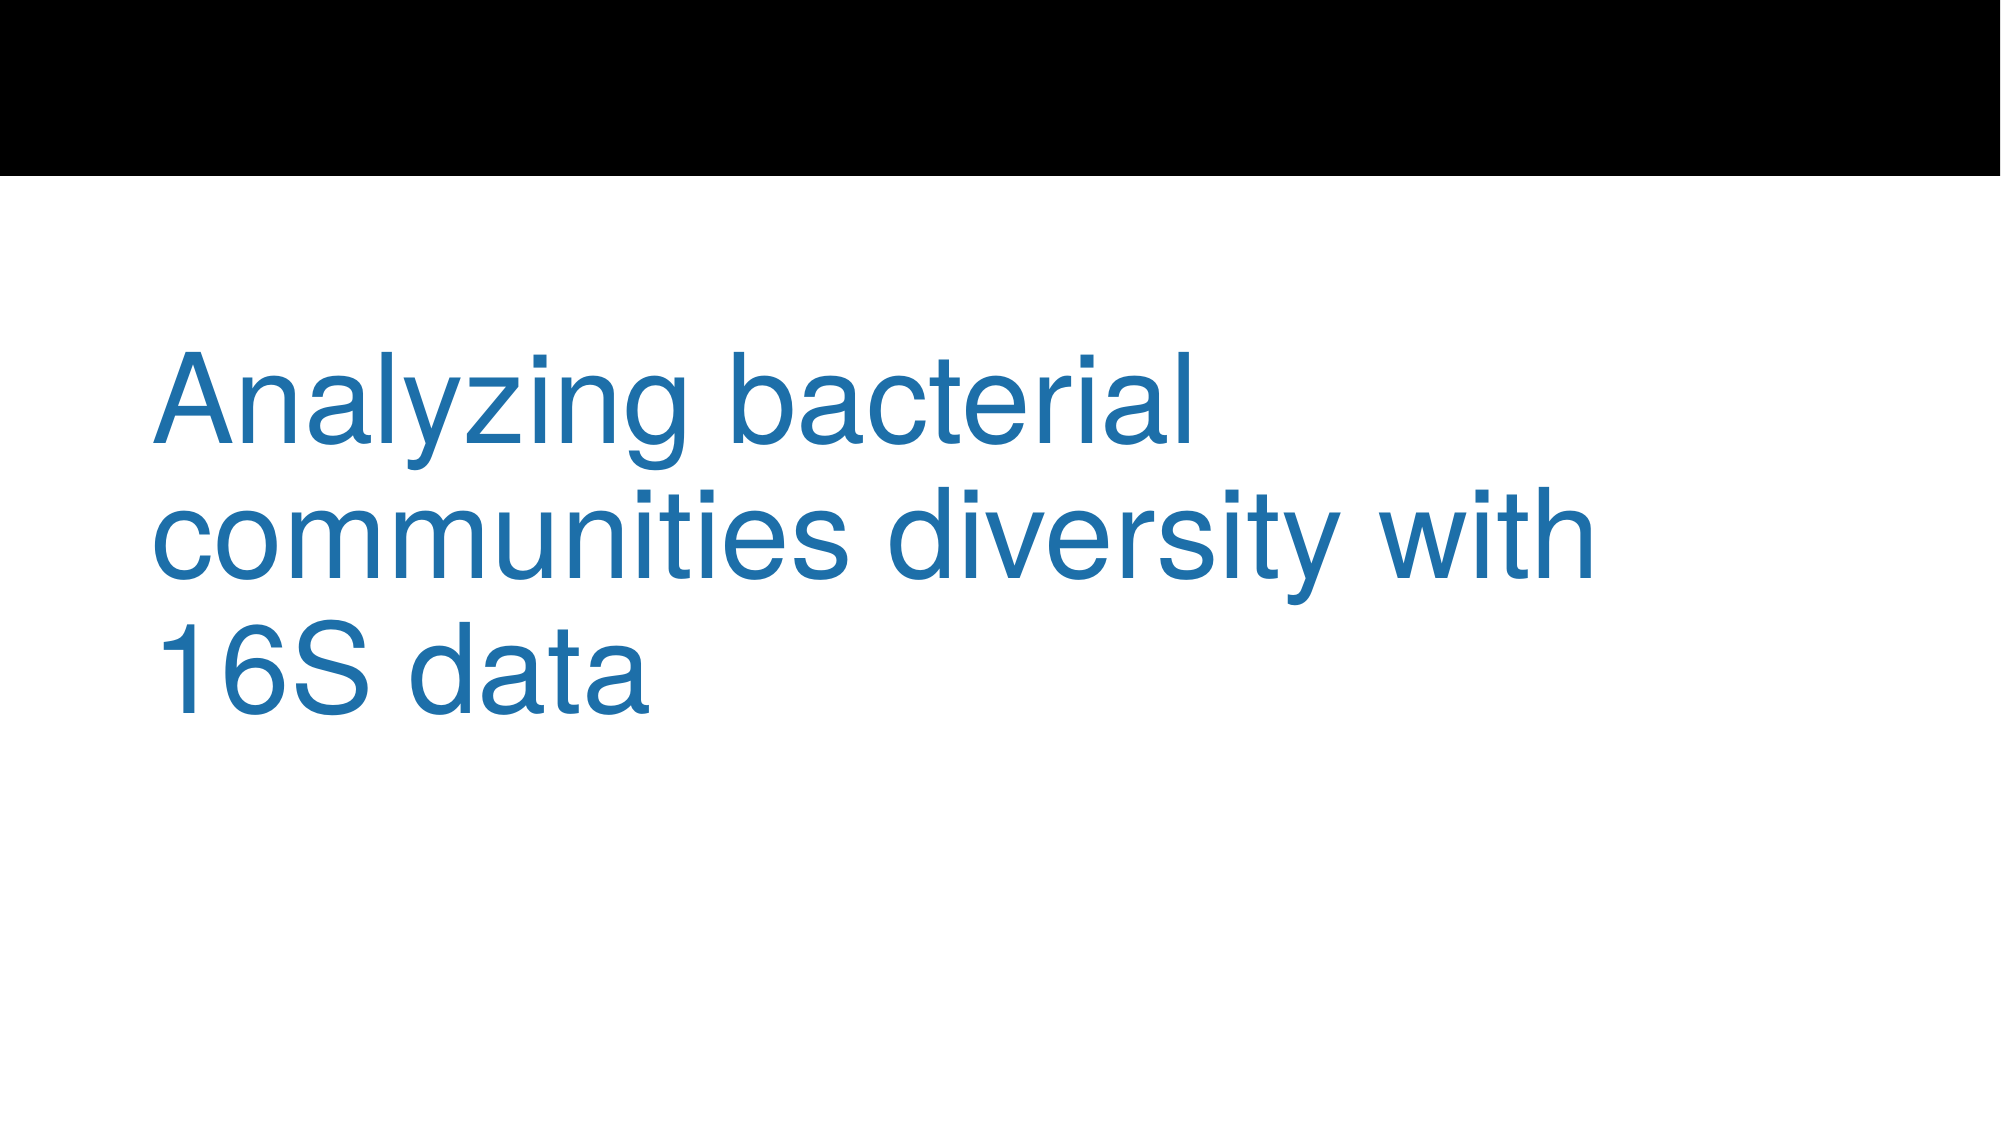

# Analyzing bacterial communities diversity with 16S data